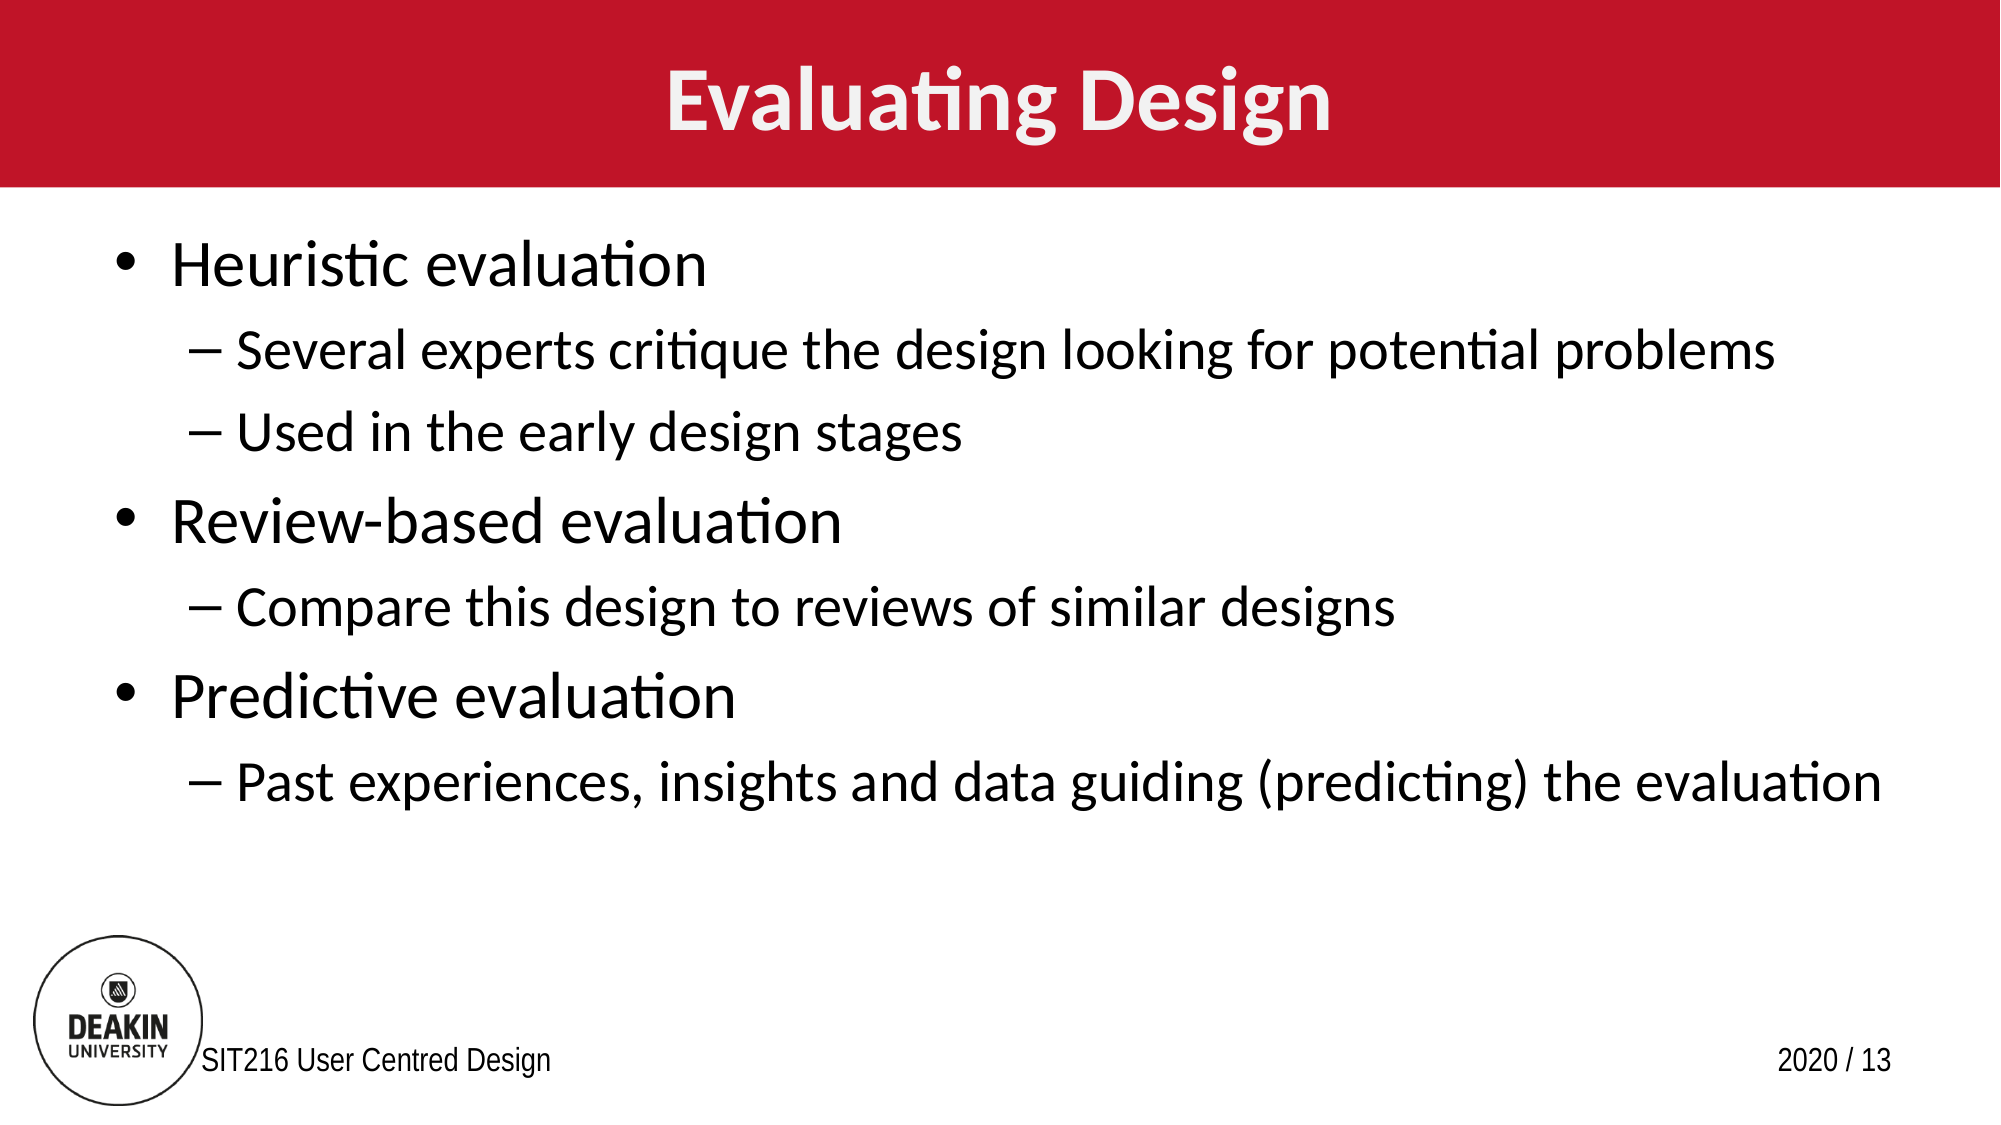

# Evaluating Design
Heuristic evaluation
Several experts critique the design looking for potential problems
Used in the early design stages
Review-based evaluation
Compare this design to reviews of similar designs
Predictive evaluation
Past experiences, insights and data guiding (predicting) the evaluation